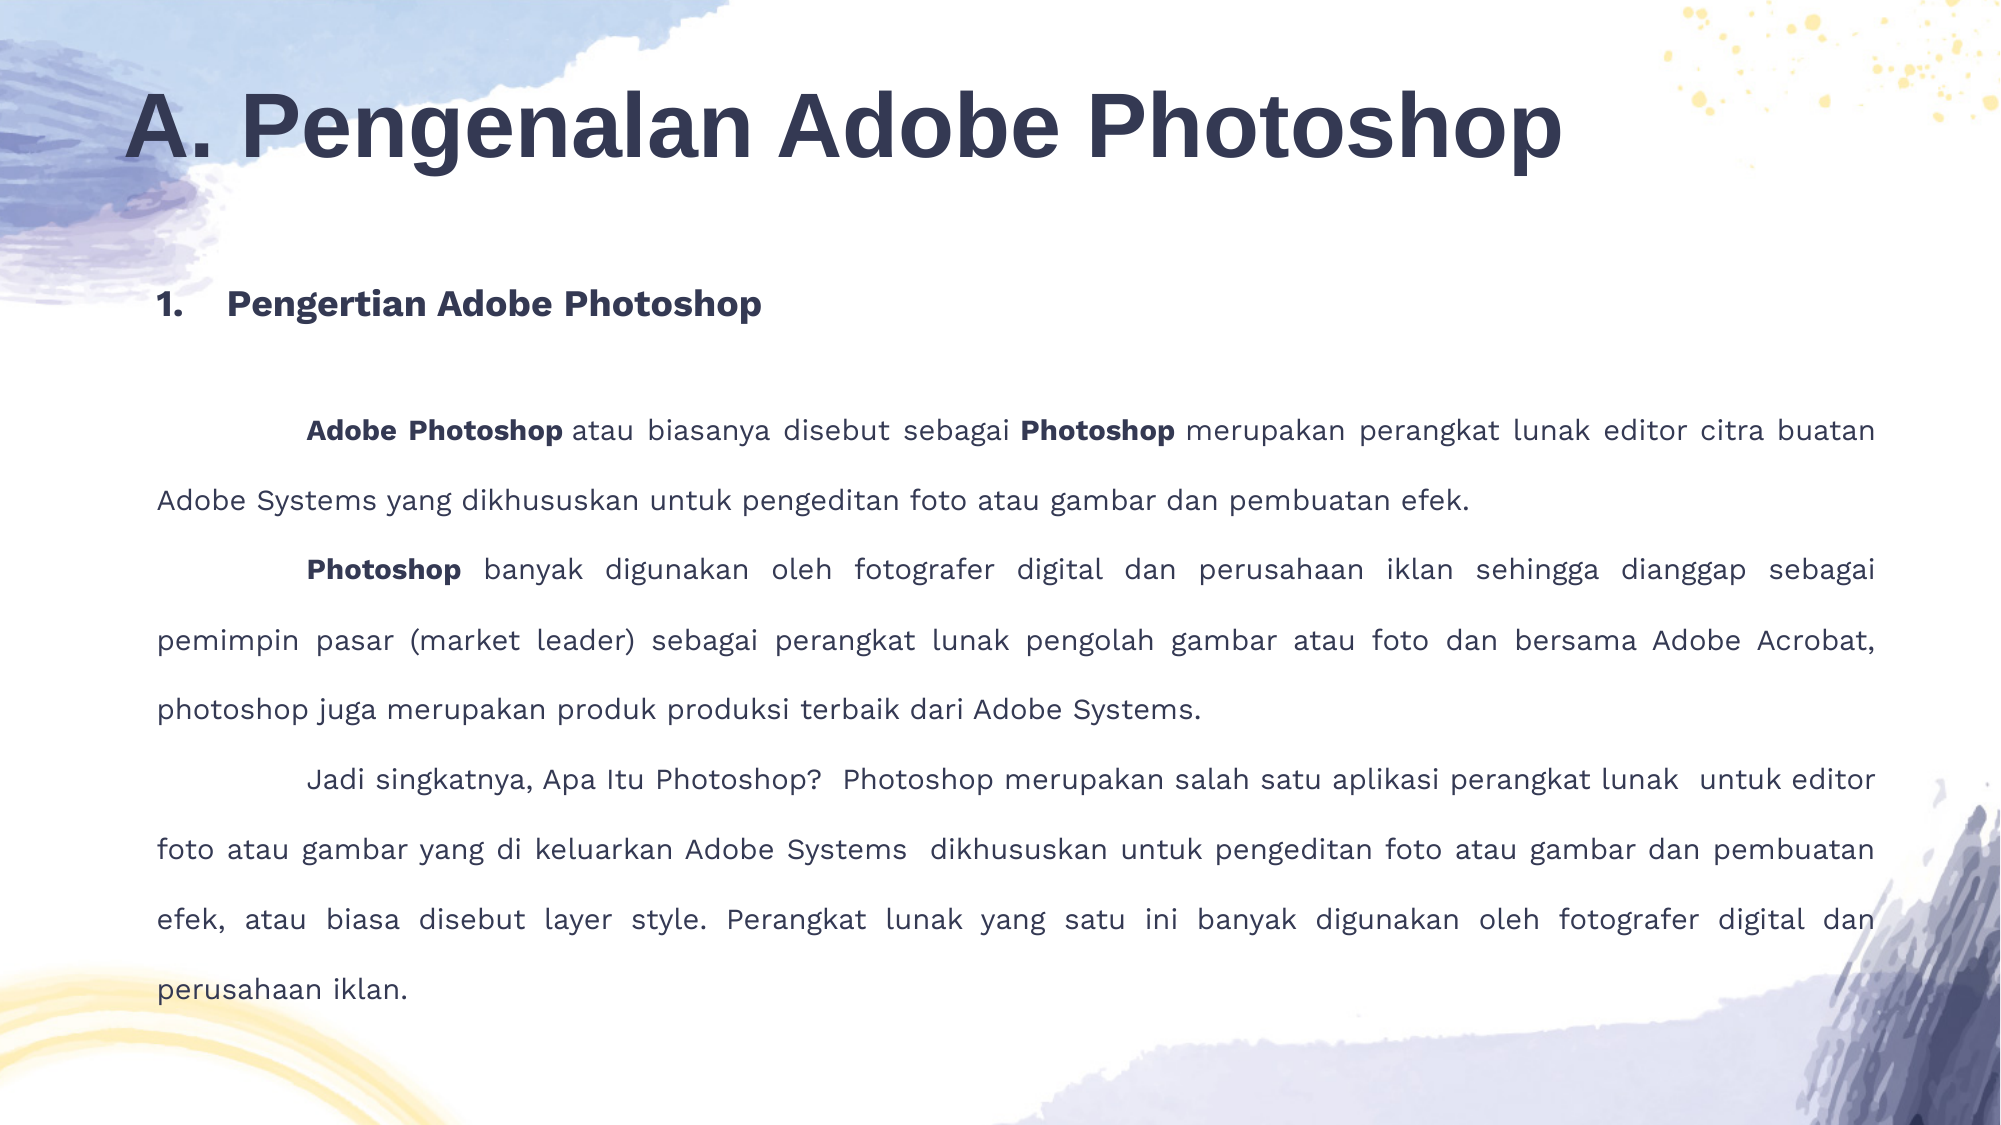

# A. Pengenalan Adobe Photoshop
1.    Pengertian Adobe Photoshop

	Adobe Photoshop atau biasanya disebut sebagai Photoshop merupakan perangkat lunak editor citra buatan Adobe Systems yang dikhususkan untuk pengeditan foto atau gambar dan pembuatan efek.
	Photoshop banyak digunakan oleh fotografer digital dan perusahaan iklan sehingga dianggap sebagai pemimpin pasar (market leader) sebagai perangkat lunak pengolah gambar atau foto dan bersama Adobe Acrobat, photoshop juga merupakan produk produksi terbaik dari Adobe Systems.
	Jadi singkatnya, Apa Itu Photoshop?  Photoshop merupakan salah satu aplikasi perangkat lunak  untuk editor foto atau gambar yang di keluarkan Adobe Systems  dikhususkan untuk pengeditan foto atau gambar dan pembuatan efek, atau biasa disebut layer style. Perangkat lunak yang satu ini banyak digunakan oleh fotografer digital dan perusahaan iklan.